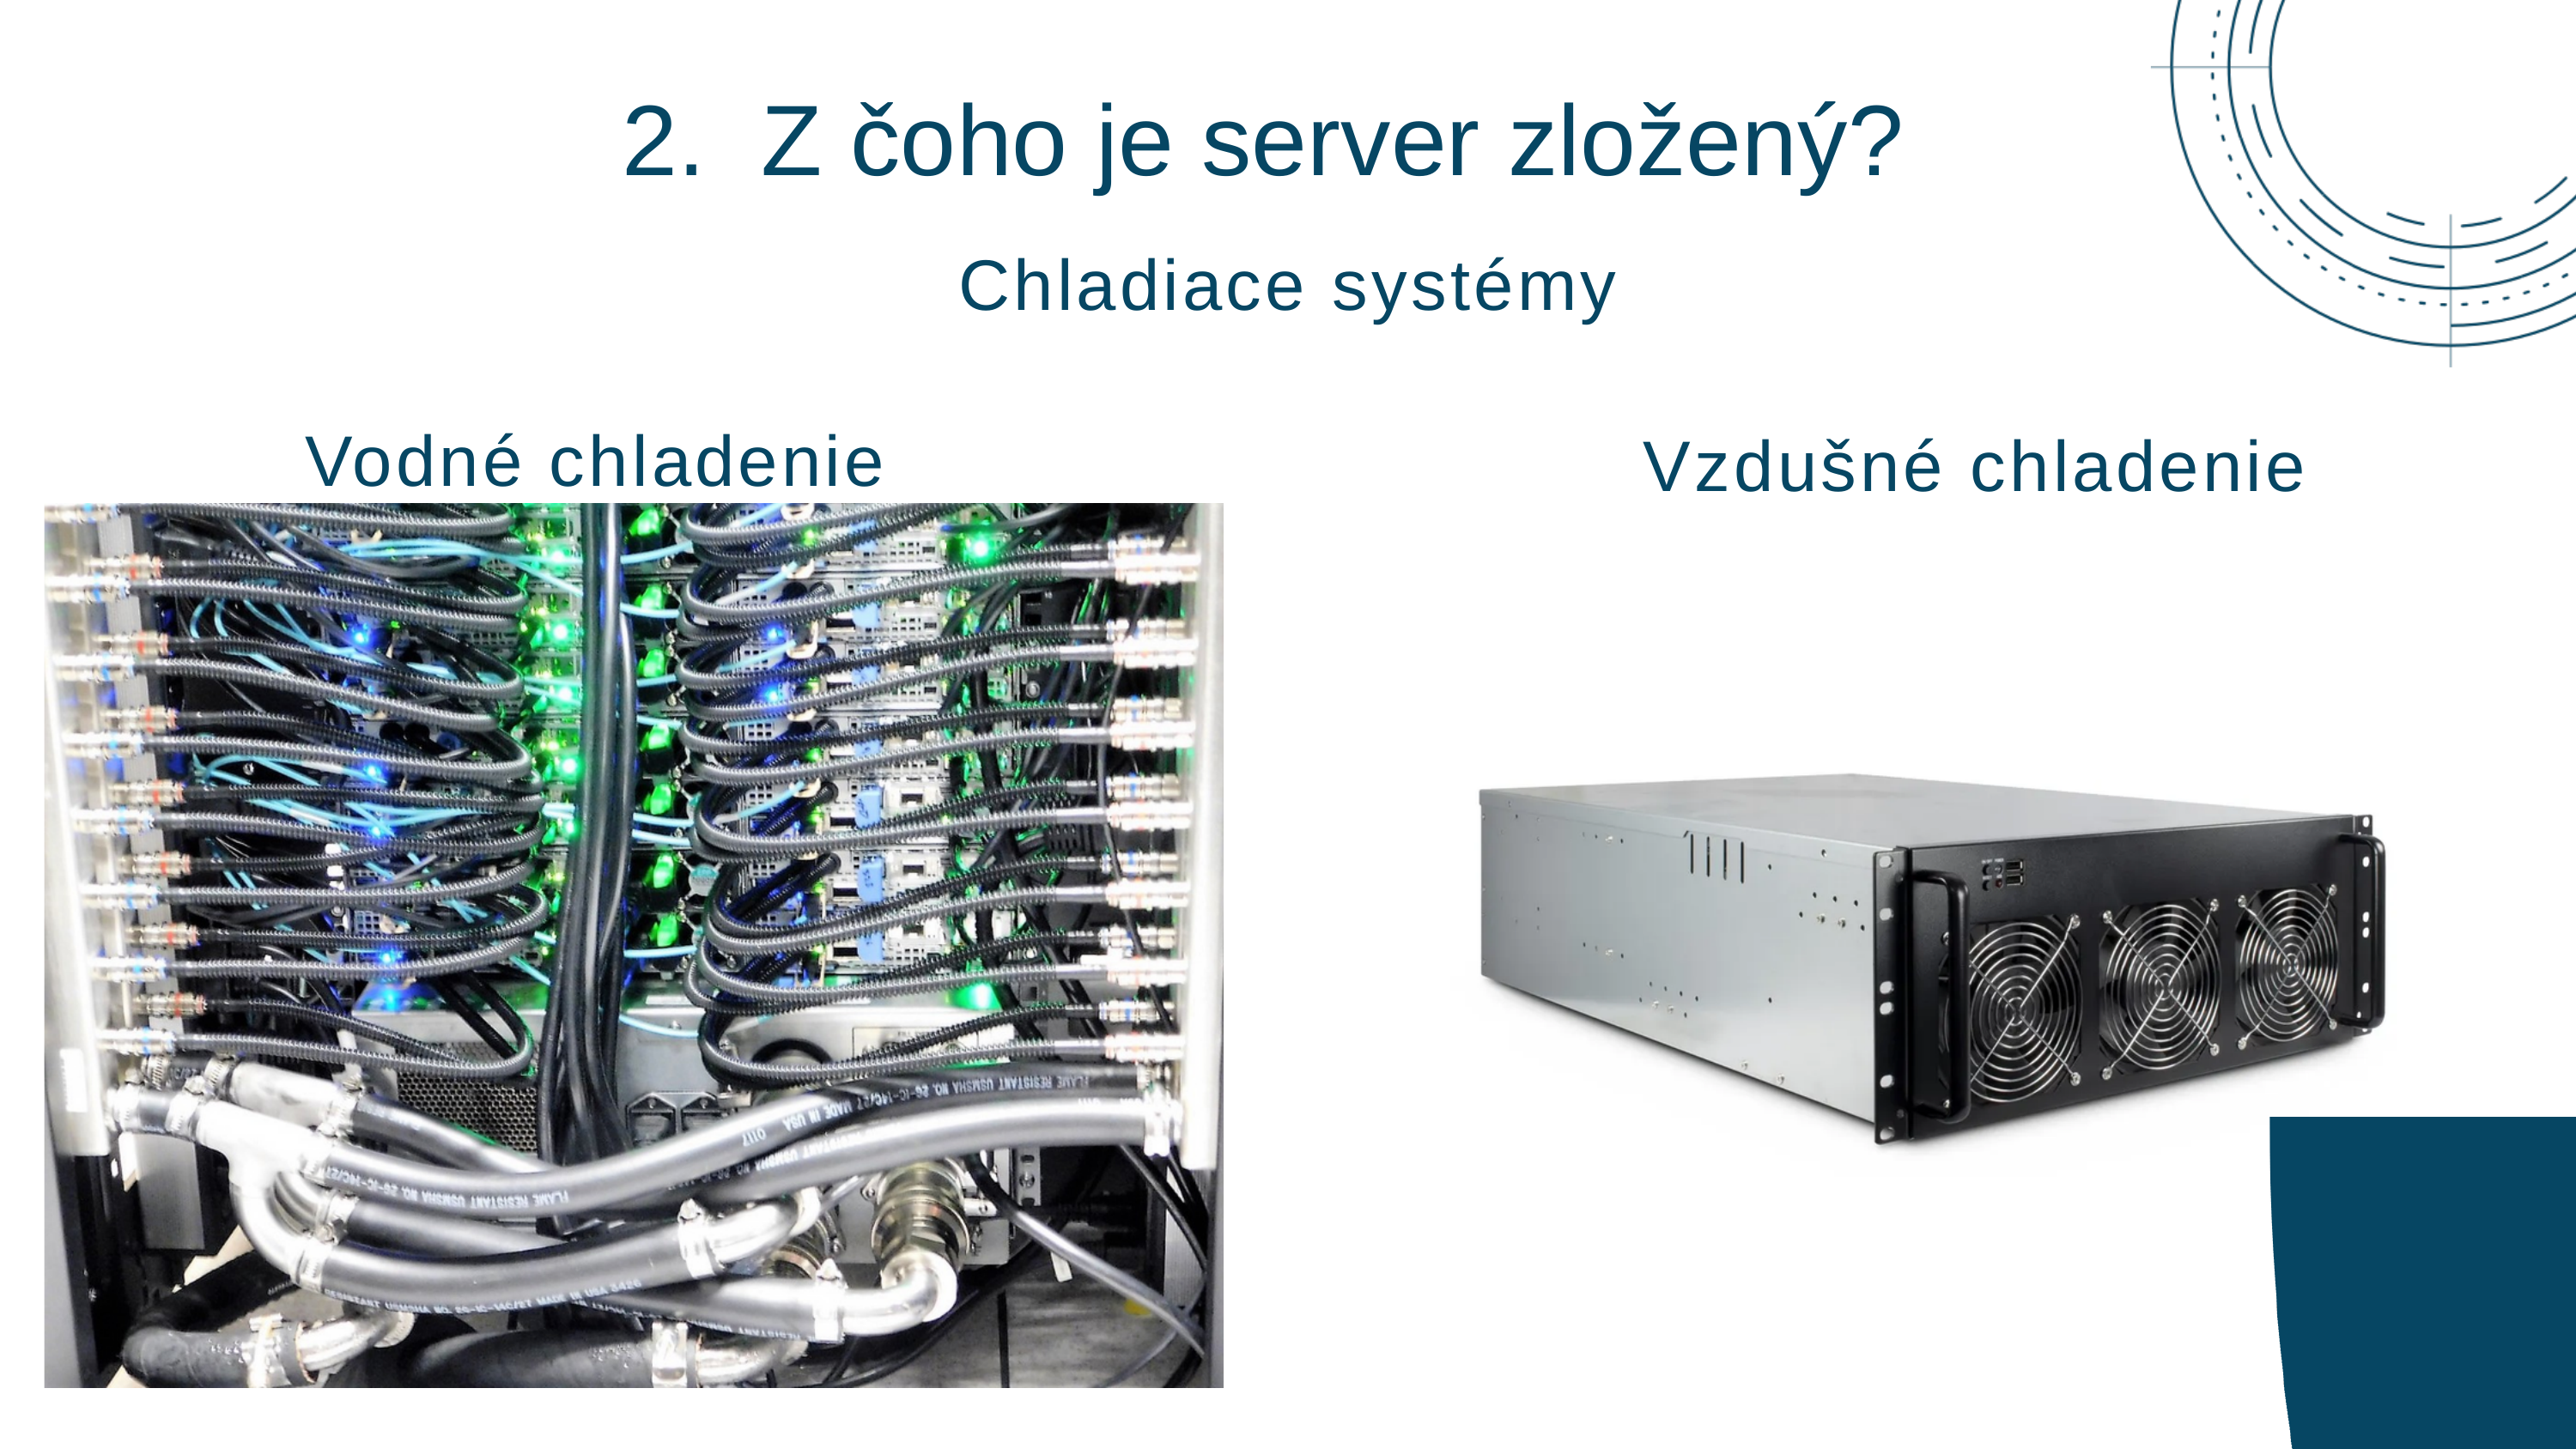

2.  Z čoho je server zložený?
Chladiace systémy

Vodné chladenie

Vzdušné chladenie